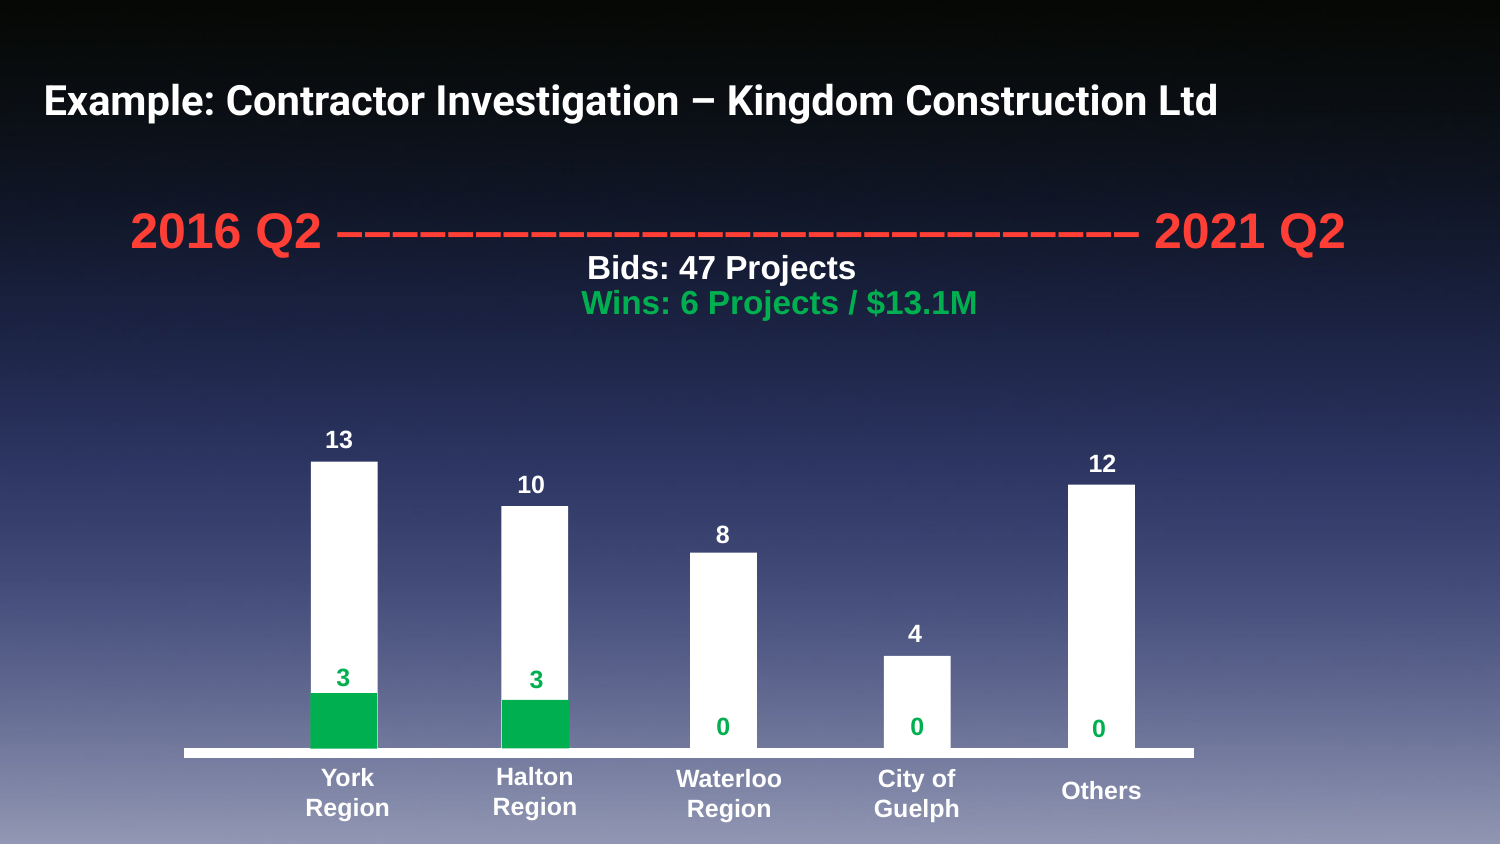

Example: Contractor Investigation – Kingdom Construction Ltd
2016 Q2 ––––––––––––––––––––––––––––– 2021 Q2
Bids: 47 Projects
Wins: 6 Projects / $13.1M
13
12

10

8

4
3
3

0
0
0
Halton Region
York Region
Waterloo Region
City of Guelph
Others